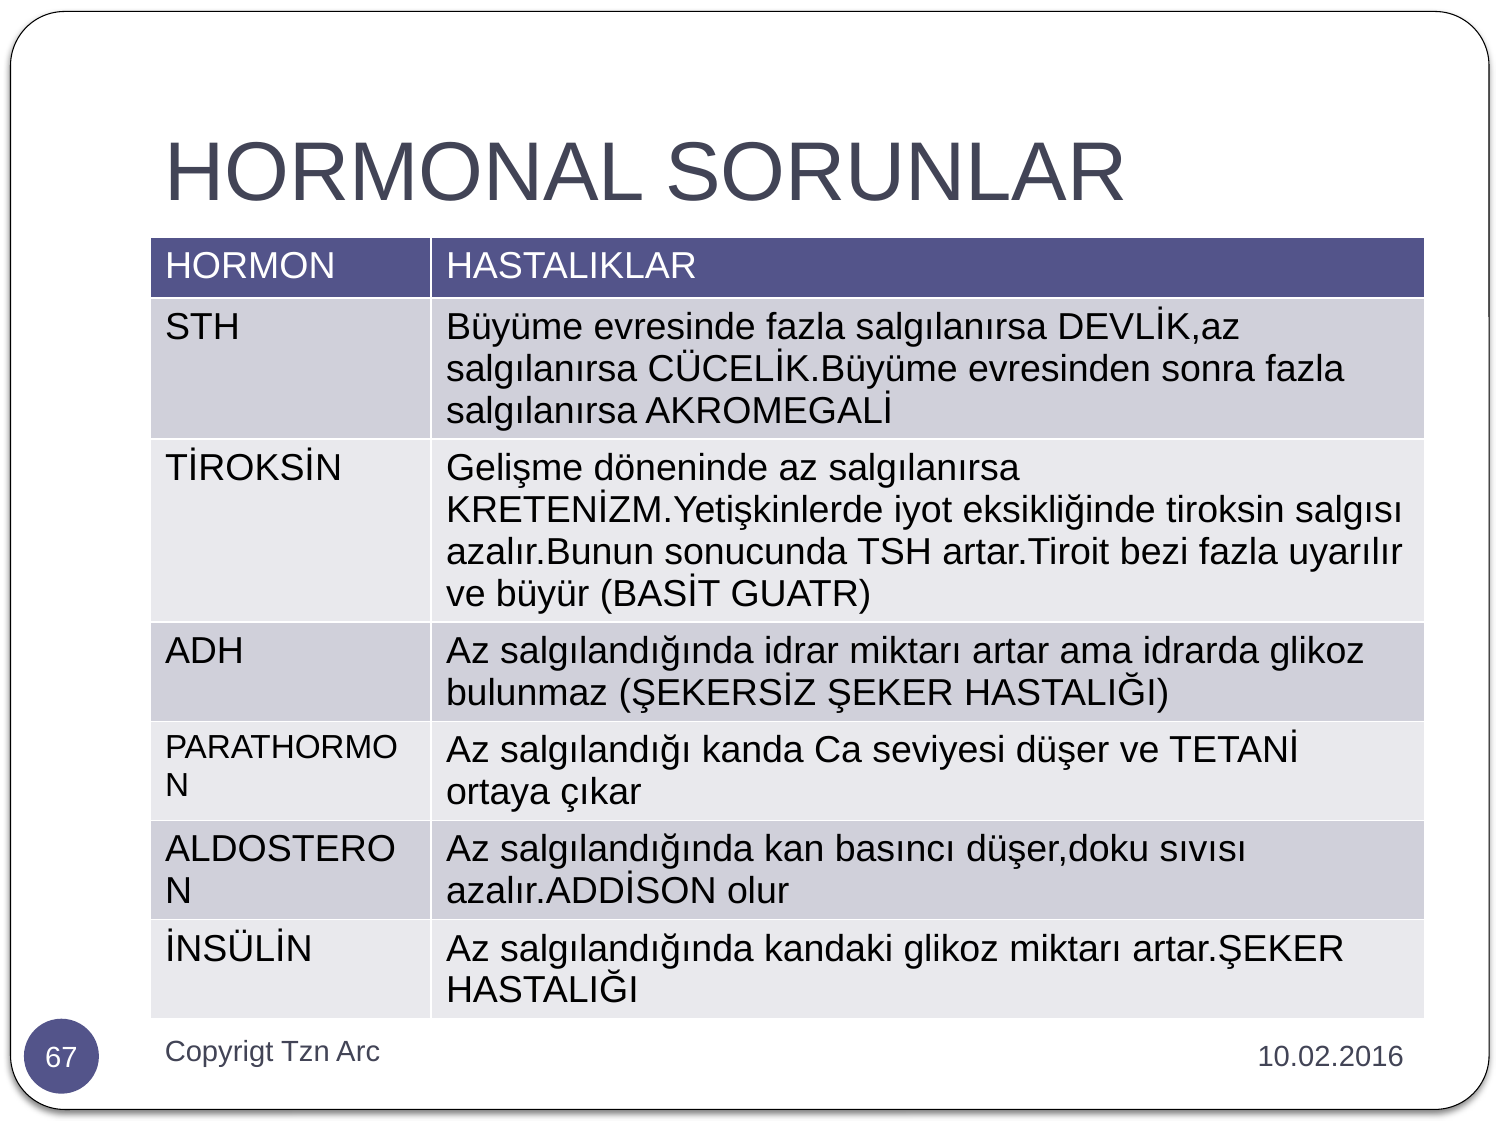

# HORMONAL SORUNLAR
| HORMON | HASTALIKLAR |
| --- | --- |
| STH | Büyüme evresinde fazla salgılanırsa DEVLİK,az salgılanırsa CÜCELİK.Büyüme evresinden sonra fazla salgılanırsa AKROMEGALİ |
| TİROKSİN | Gelişme döneninde az salgılanırsa KRETENİZM.Yetişkinlerde iyot eksikliğinde tiroksin salgısı azalır.Bunun sonucunda TSH artar.Tiroit bezi fazla uyarılır ve büyür (BASİT GUATR) |
| ADH | Az salgılandığında idrar miktarı artar ama idrarda glikoz bulunmaz (ŞEKERSİZ ŞEKER HASTALIĞI) |
| PARATHORMON | Az salgılandığı kanda Ca seviyesi düşer ve TETANİ ortaya çıkar |
| ALDOSTERON | Az salgılandığında kan basıncı düşer,doku sıvısı azalır.ADDİSON olur |
| İNSÜLİN | Az salgılandığında kandaki glikoz miktarı artar.ŞEKER HASTALIĞI |
Copyrigt Tzn Arc
10.02.2016
67